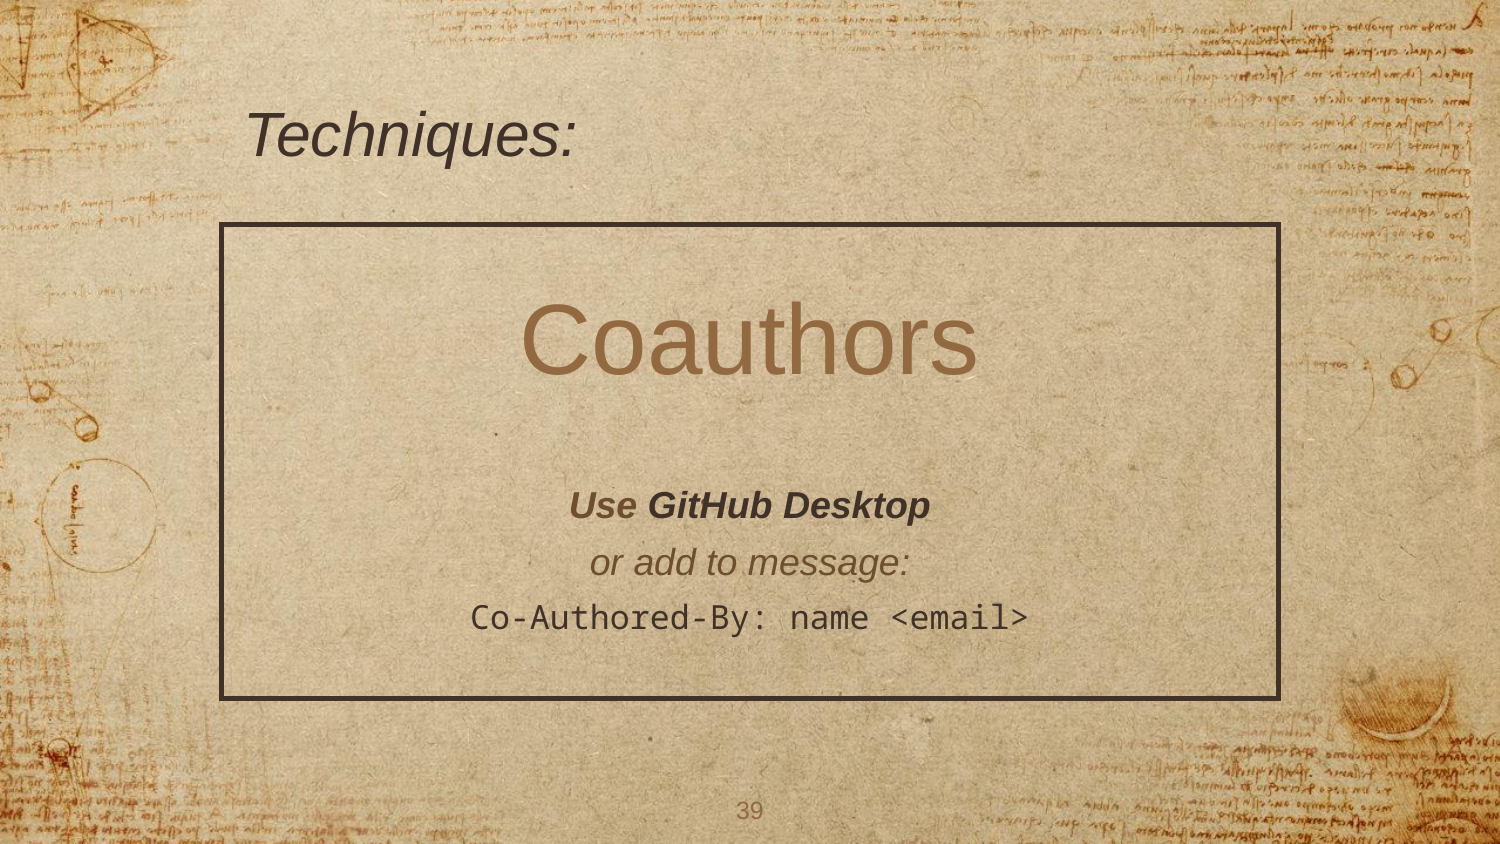

Techniques:

Coauthors
Use GitHub Desktop
or add to message:
Co-Authored-By: name <email>
39